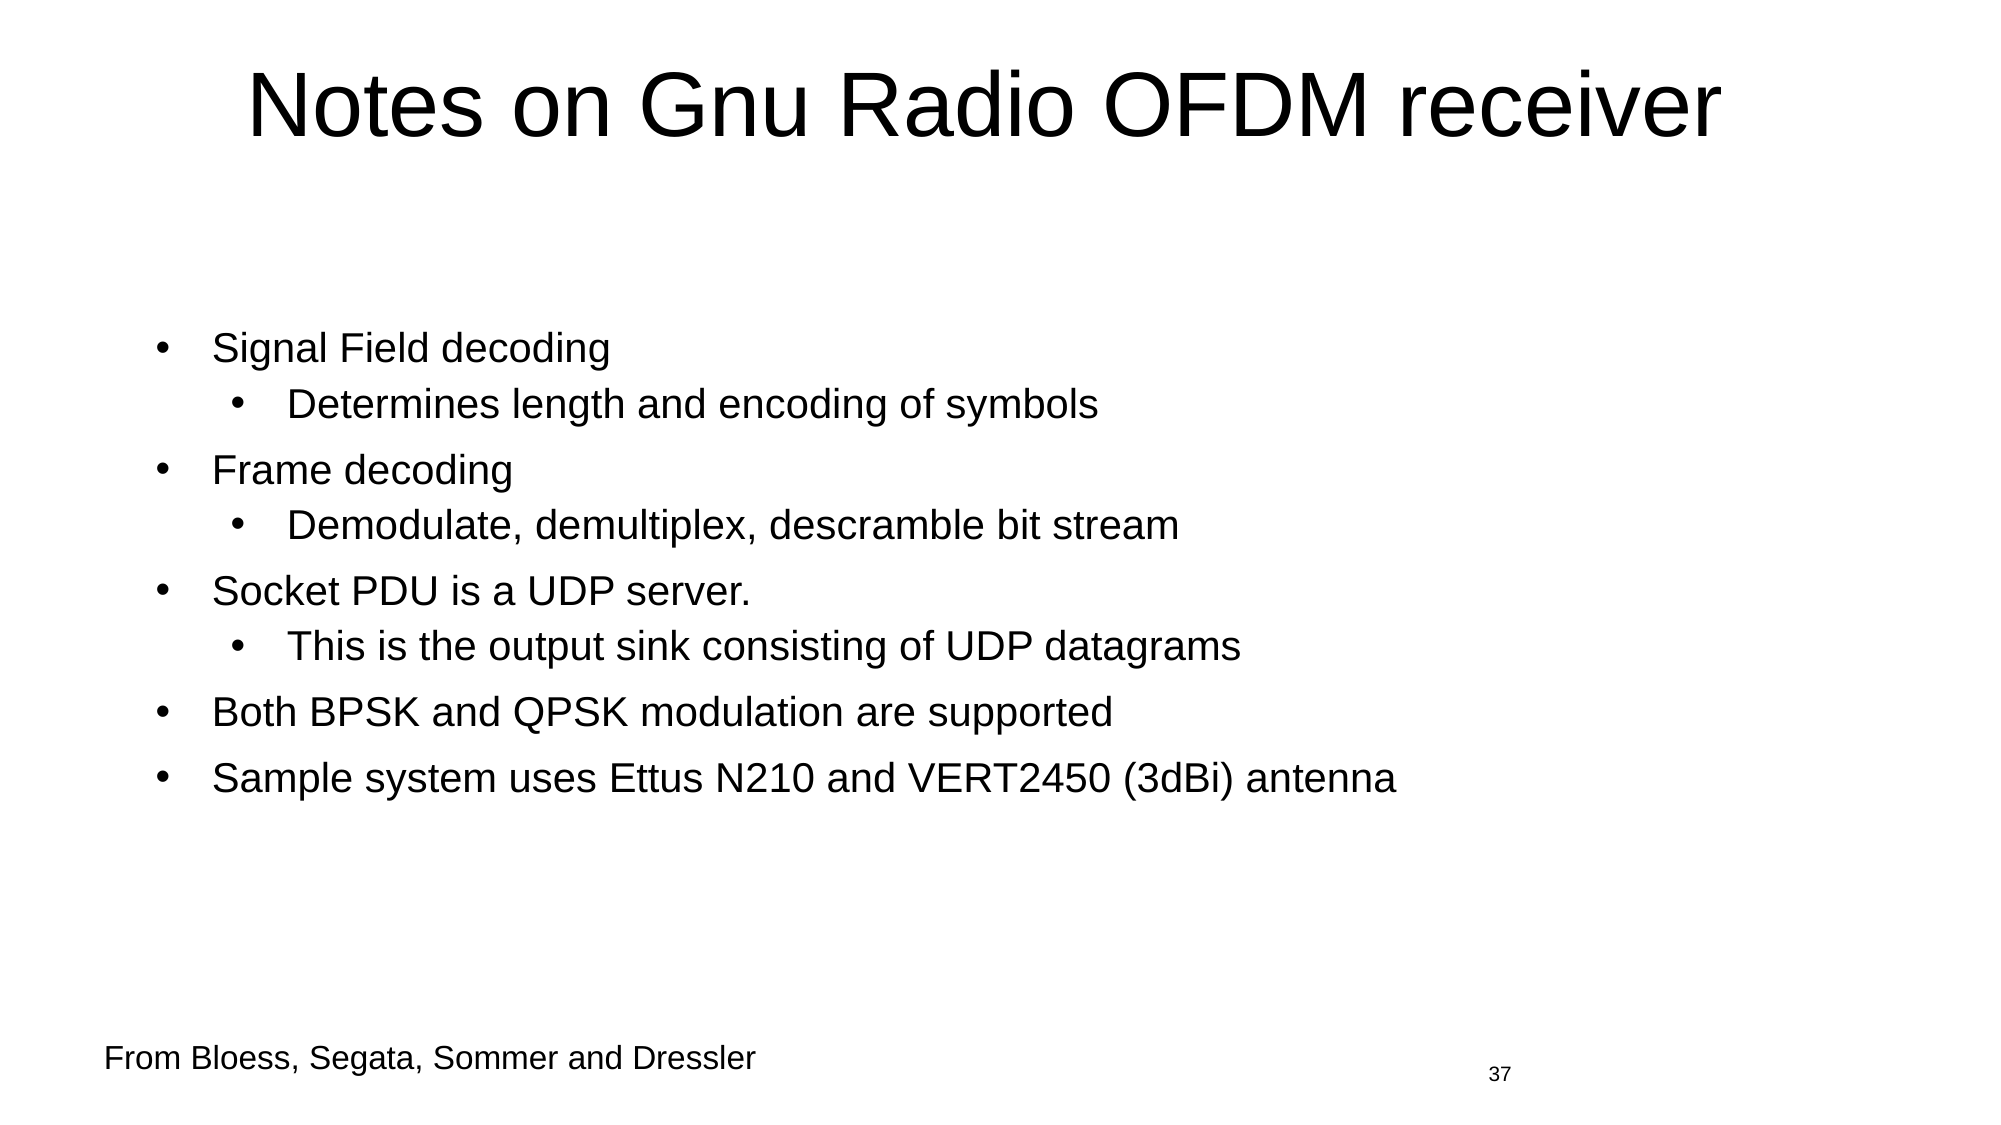

# Notes on Gnu Radio OFDM receiver
Signal Field decoding
Determines length and encoding of symbols
Frame decoding
Demodulate, demultiplex, descramble bit stream
Socket PDU is a UDP server.
This is the output sink consisting of UDP datagrams
Both BPSK and QPSK modulation are supported
Sample system uses Ettus N210 and VERT2450 (3dBi) antenna
From Bloess, Segata, Sommer and Dressler
37